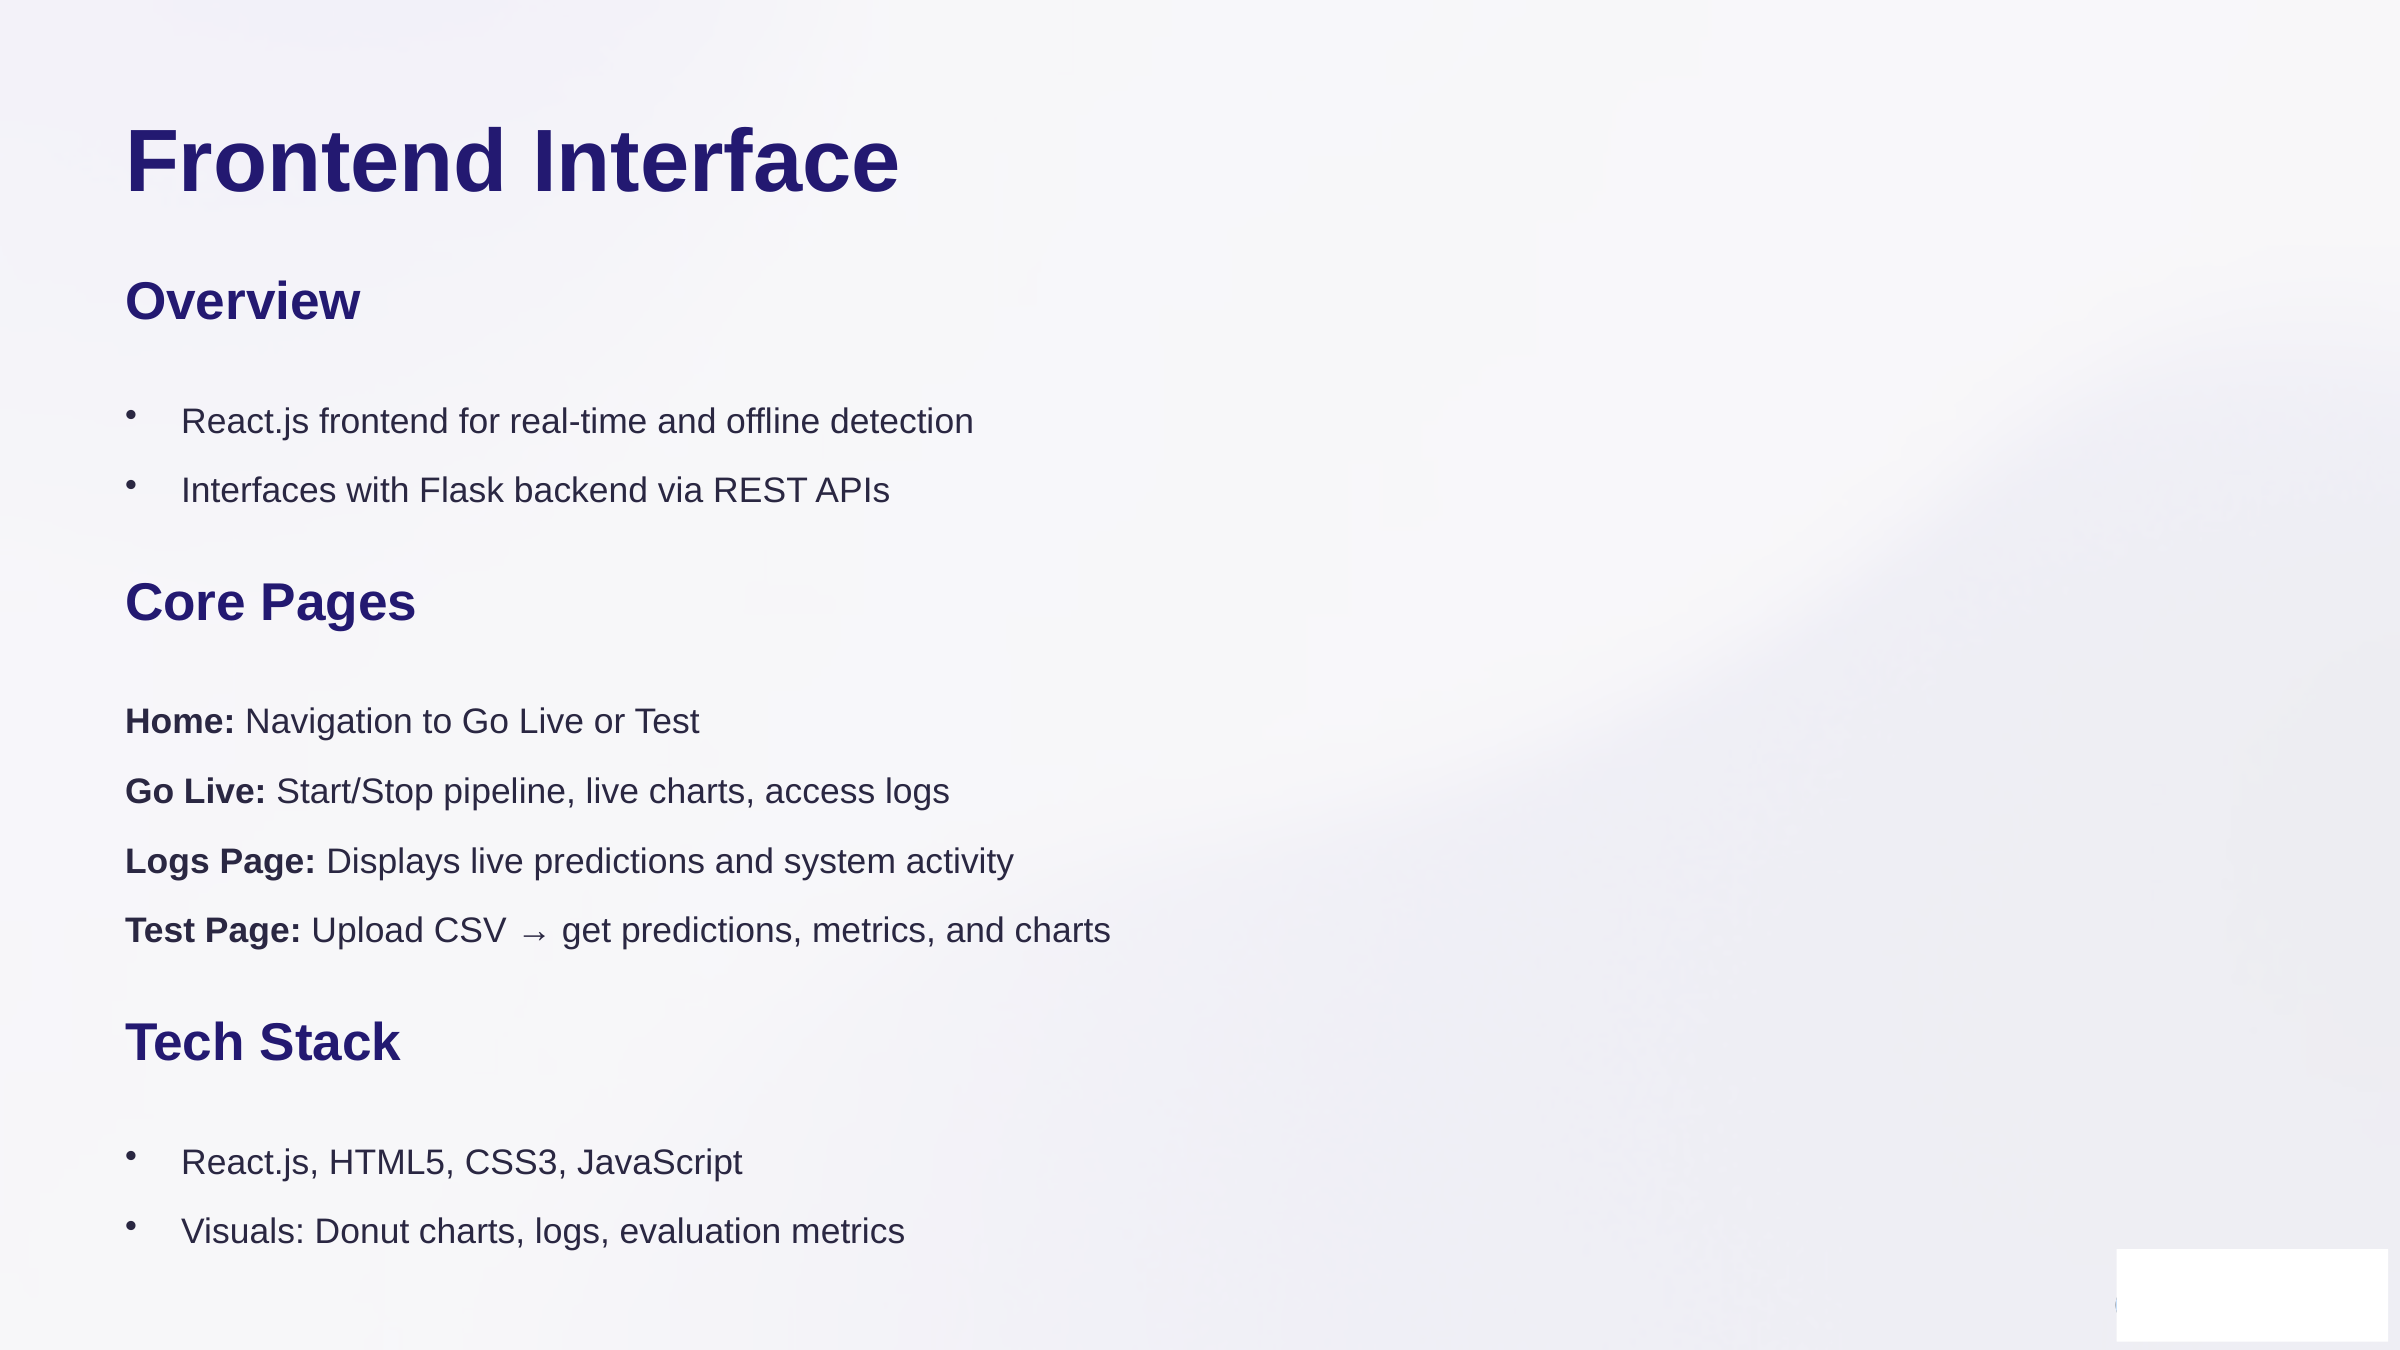

Frontend Interface
Overview
React.js frontend for real-time and offline detection
Interfaces with Flask backend via REST APIs
Core Pages
Home: Navigation to Go Live or Test
Go Live: Start/Stop pipeline, live charts, access logs
Logs Page: Displays live predictions and system activity
Test Page: Upload CSV → get predictions, metrics, and charts
Tech Stack
React.js, HTML5, CSS3, JavaScript
Visuals: Donut charts, logs, evaluation metrics